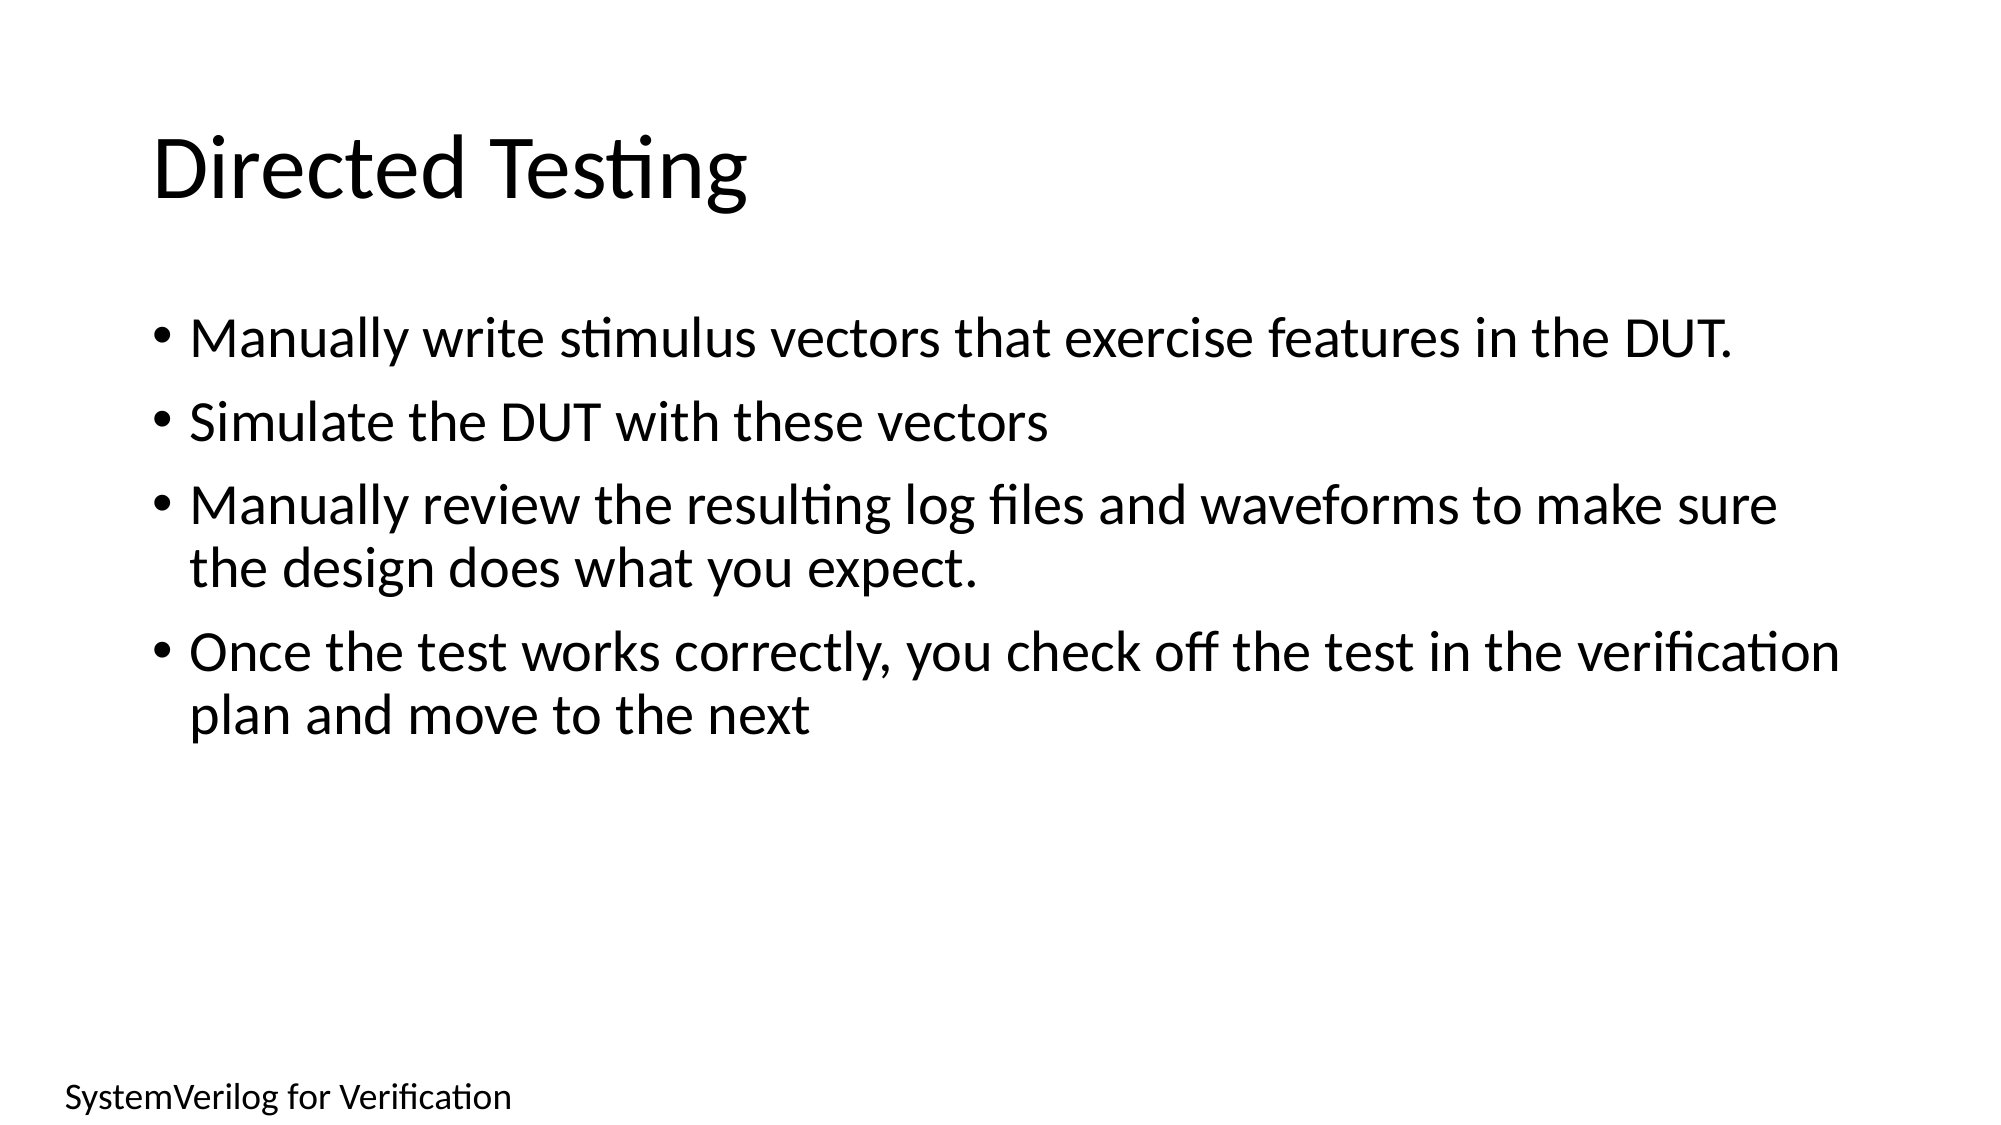

# Directed Testing
Manually write stimulus vectors that exercise features in the DUT.
Simulate the DUT with these vectors
Manually review the resulting log files and waveforms to make sure the design does what you expect.
Once the test works correctly, you check off the test in the verification plan and move to the next
SystemVerilog for Verification